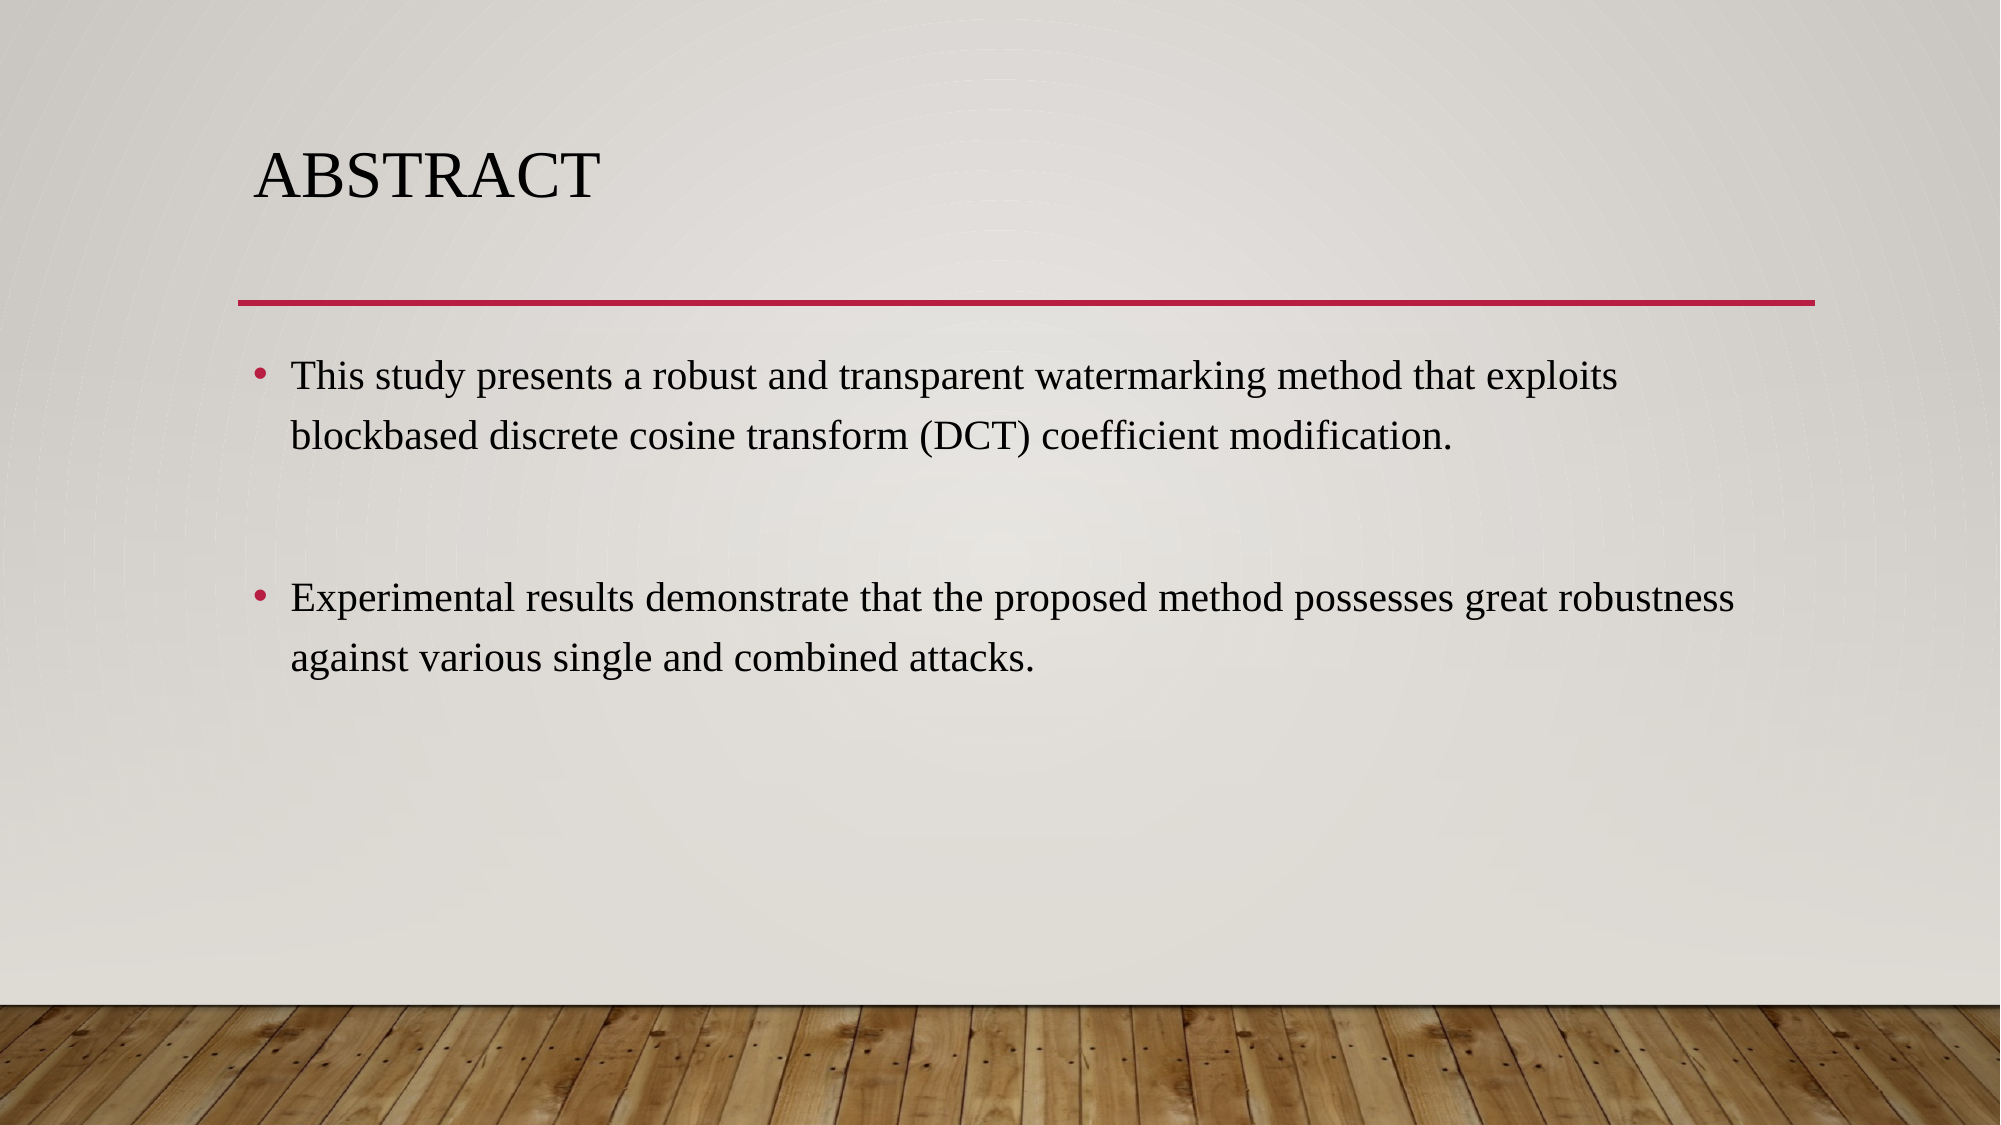

# Abstract
This study presents a robust and transparent watermarking method that exploits blockbased discrete cosine transform (DCT) coefficient modification.

Experimental results demonstrate that the proposed method possesses great robustness against various single and combined attacks.